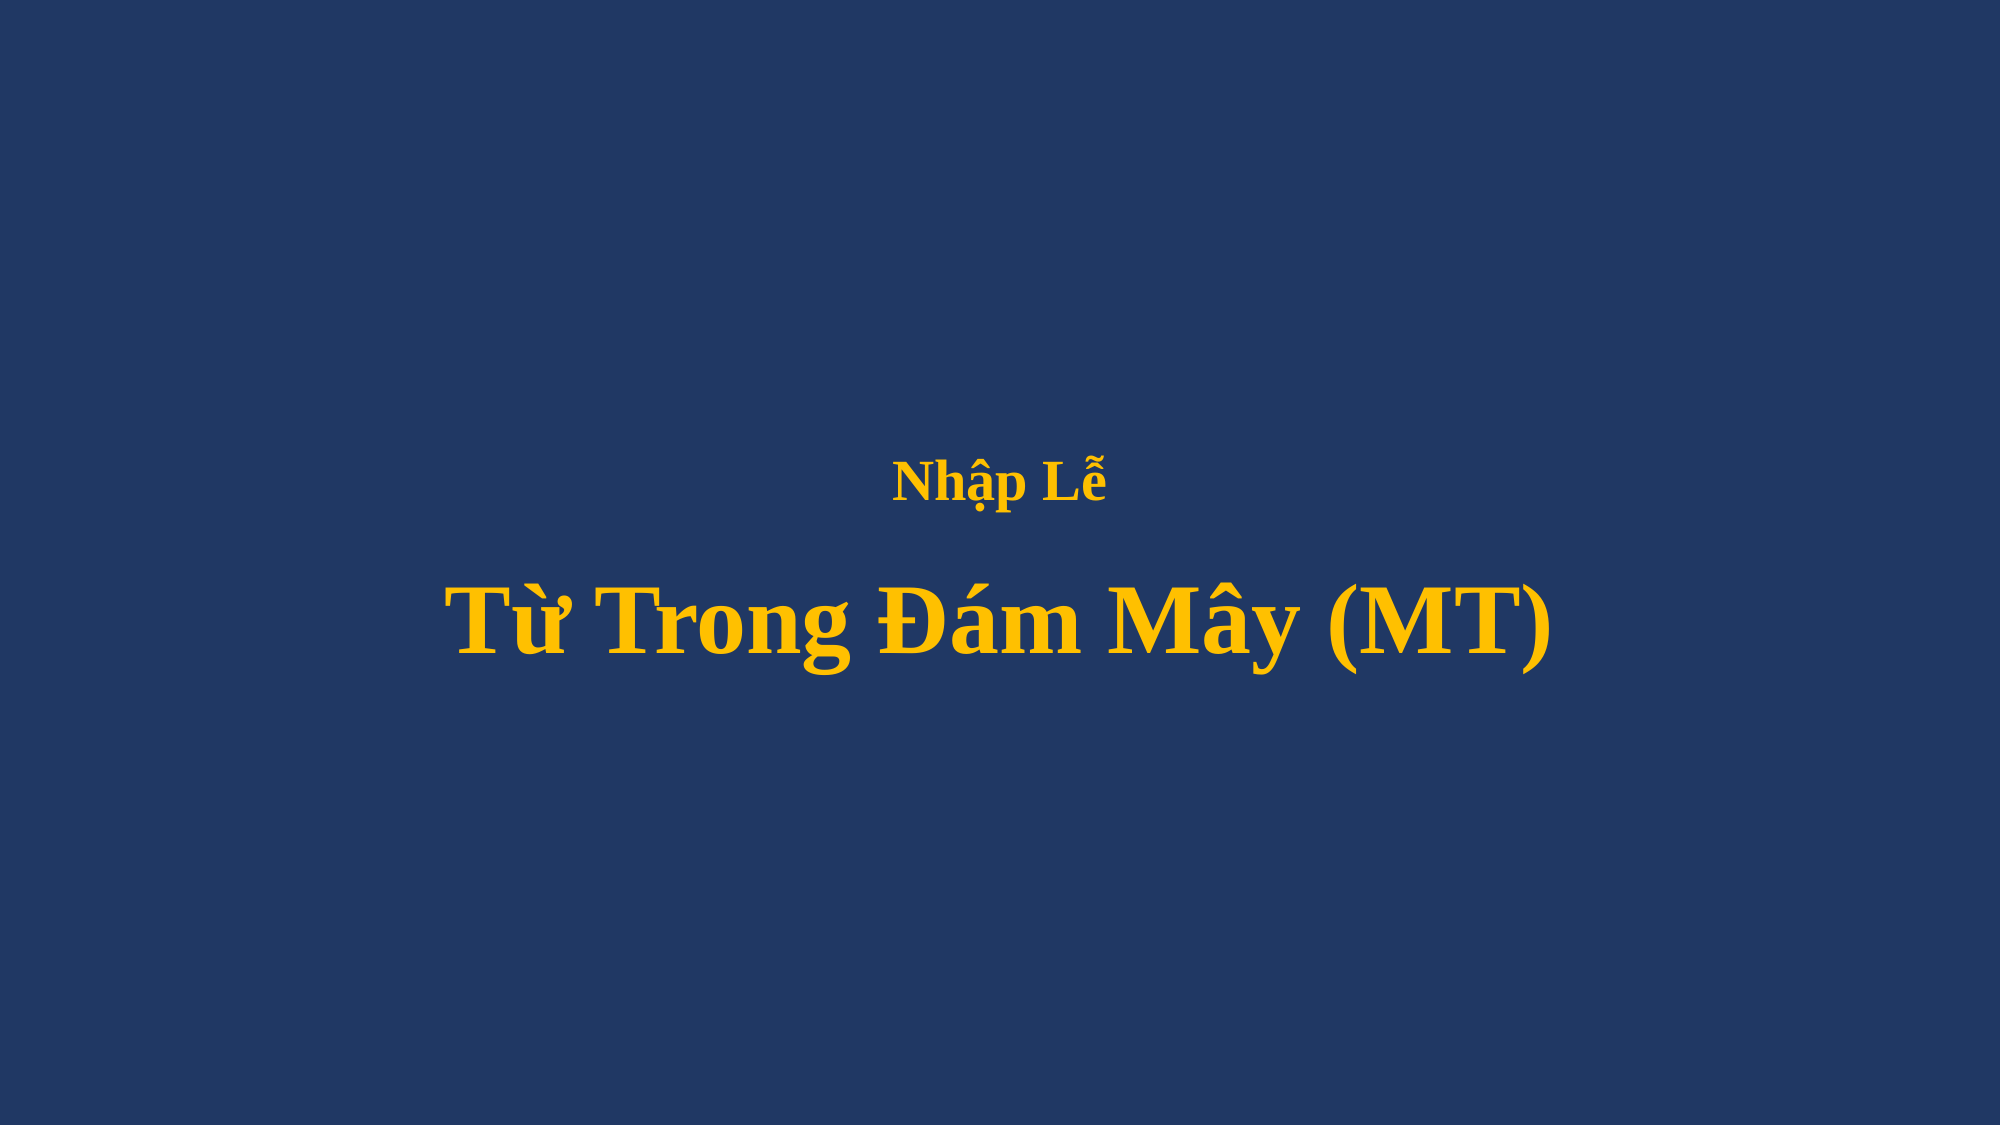

# Nhập Lễ Từ Trong Đám Mây (MT)